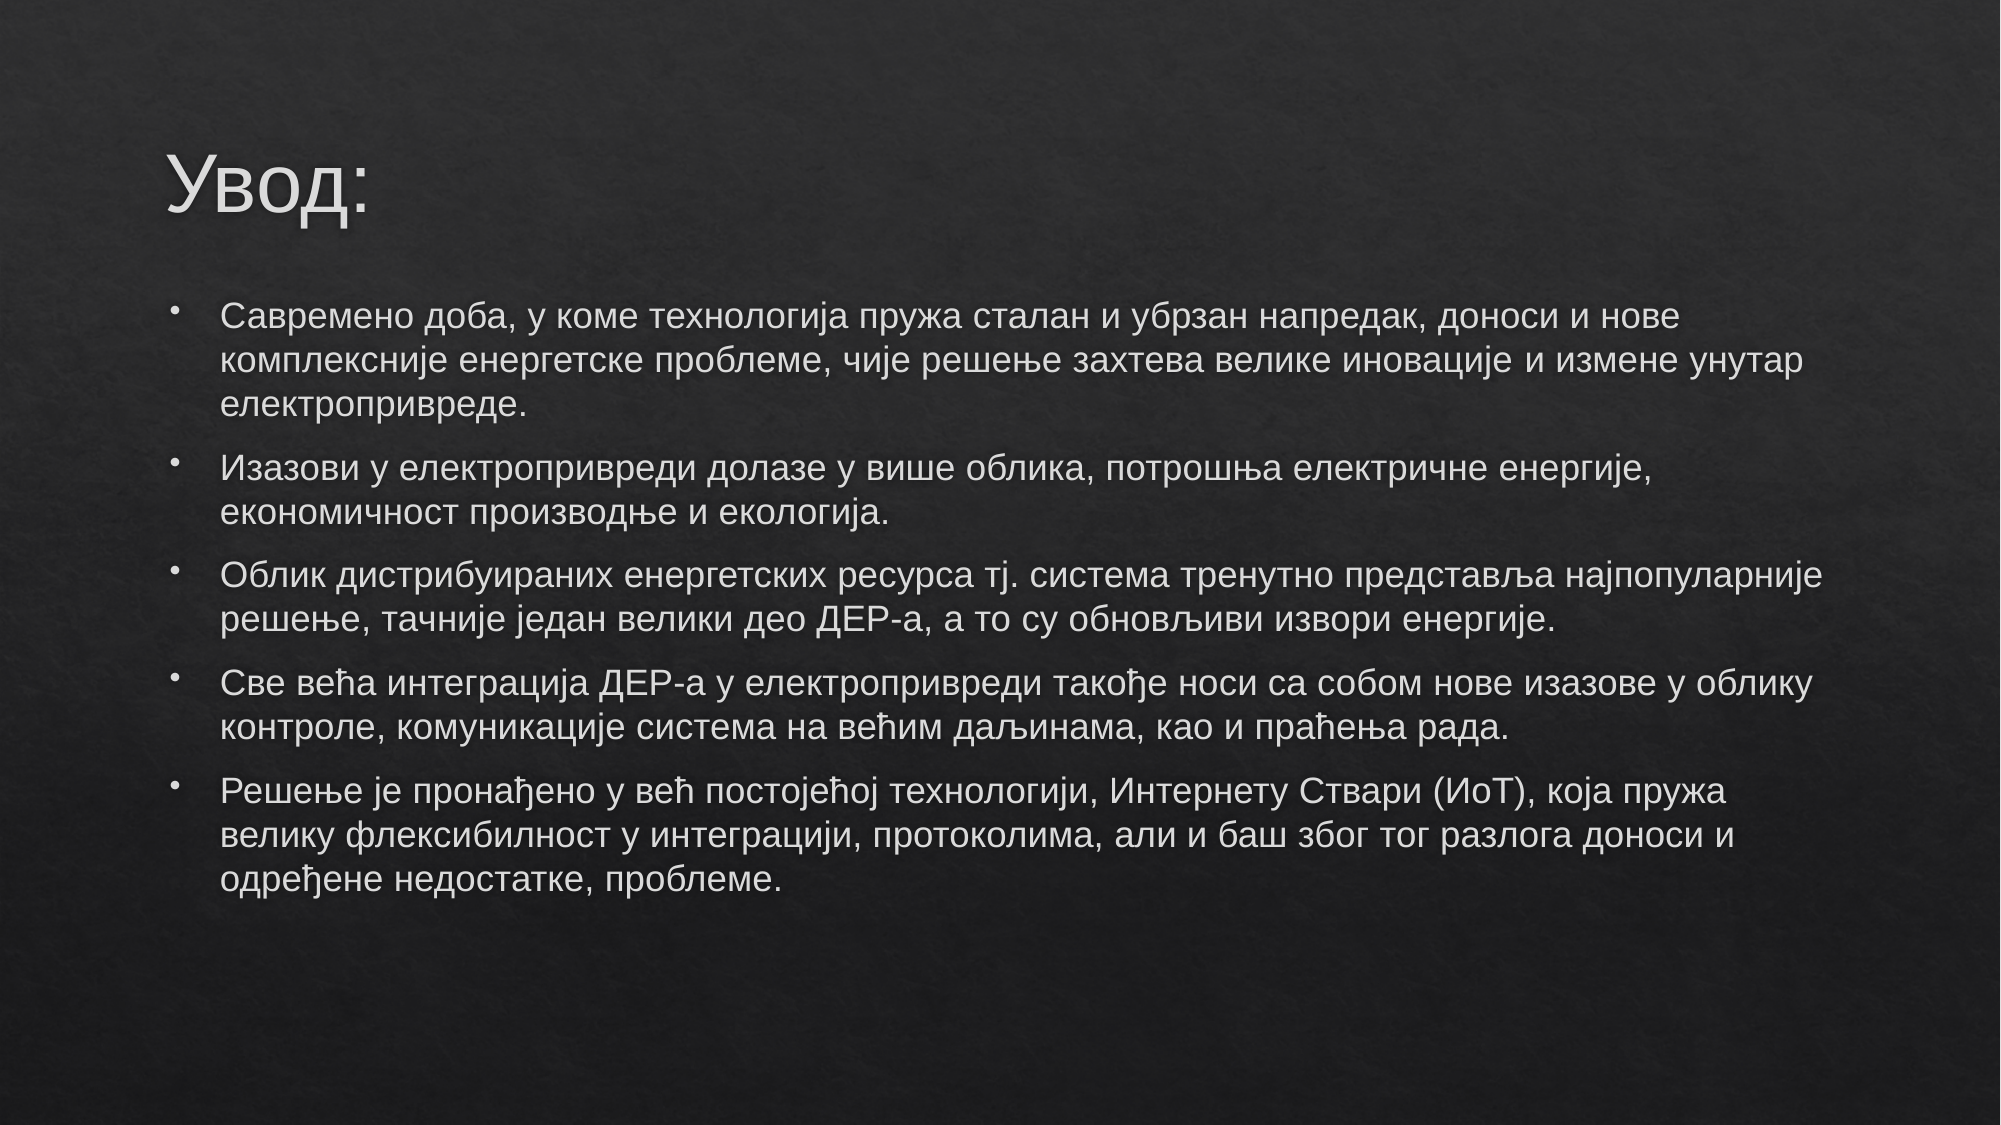

# Увод:
Савремено доба, у коме технологија пружа сталан и убрзан напредак, доноси и нове комплексније енергетске проблеме, чије решење захтева велике иновације и измене унутар електропривреде.
Изазови у електропривреди долазе у више облика, потрошња електричне енергије, економичност производње и екологија.
Облик дистрибуираних енергетских ресурса тј. система тренутно представља најпопуларније решење, тачније један велики део ДЕР-а, а то су обновљиви извори енергије.
Све већа интеграција ДЕР-а у електропривреди такође носи са собом нове изазове у облику контроле, комуникације система на већим даљинама, као и праћења рада.
Решење је пронађено у већ постојећој технологији, Интернету Ствари (ИоТ), која пружа велику флексибилност у интеграцији, протоколима, али и баш због тог разлога доноси и одређене недостатке, проблеме.